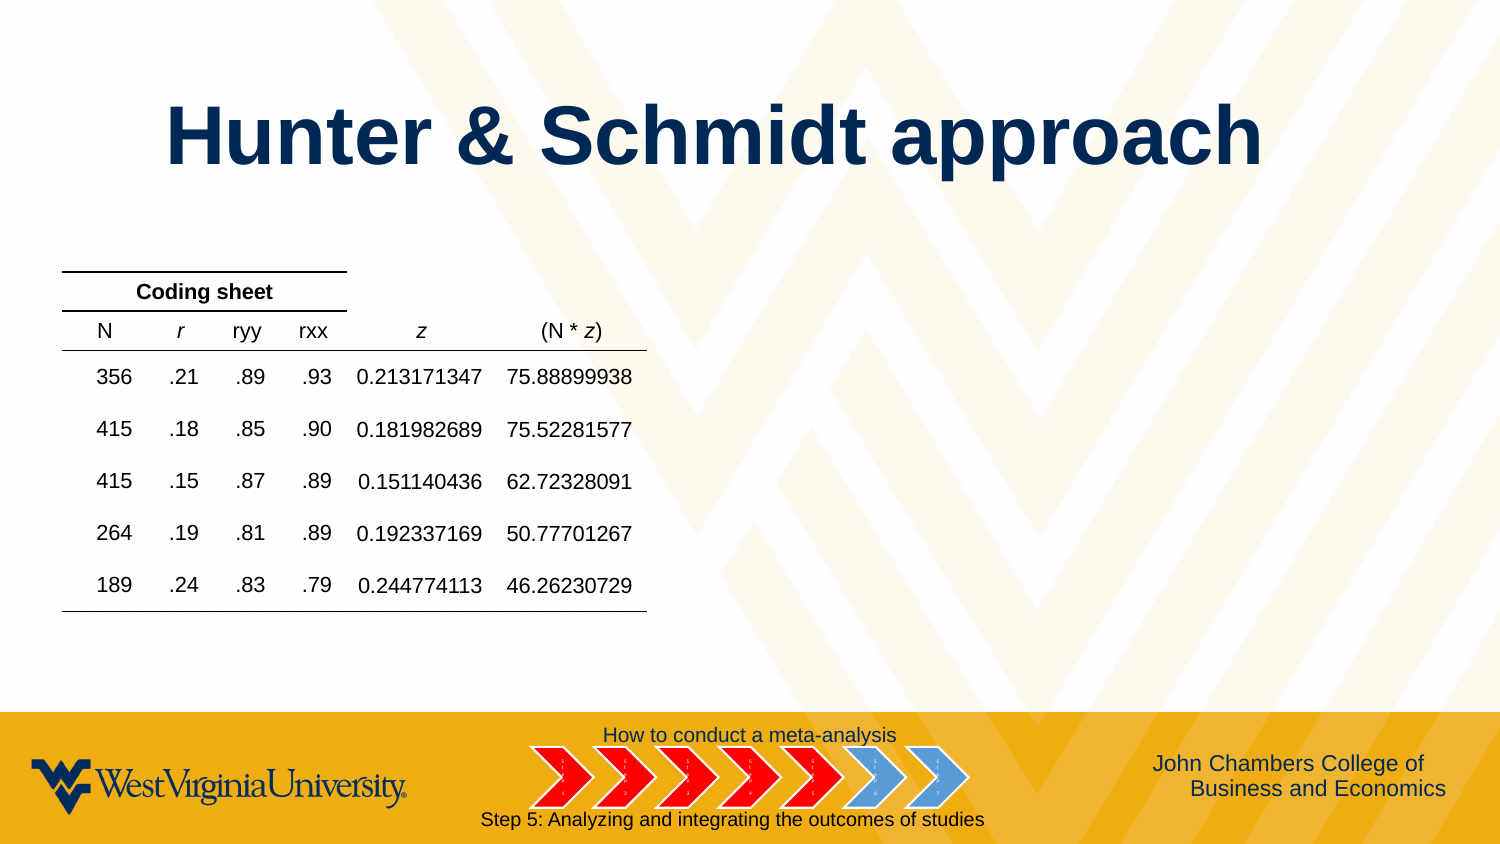

Hunter & Schmidt approach
| Coding sheet |  |  |  |  |  |
| --- | --- | --- | --- | --- | --- |
| N | r | ryy | rxx | z | (N \* z) |
| 356 | .21 | .89 | .93 | 0.213171347 | 75.88899938 |
| 415 | .18 | .85 | .90 | 0.181982689 | 75.52281577 |
| 415 | .15 | .87 | .89 | 0.151140436 | 62.72328091 |
| 264 | .19 | .81 | .89 | 0.192337169 | 50.77701267 |
| 189 | .24 | .83 | .79 | 0.244774113 | 46.26230729 |
How to conduct a meta-analysis
John Chambers College of Business and Economics
Step 1
Step 5
Step 5: Analyzing and integrating the outcomes of studies